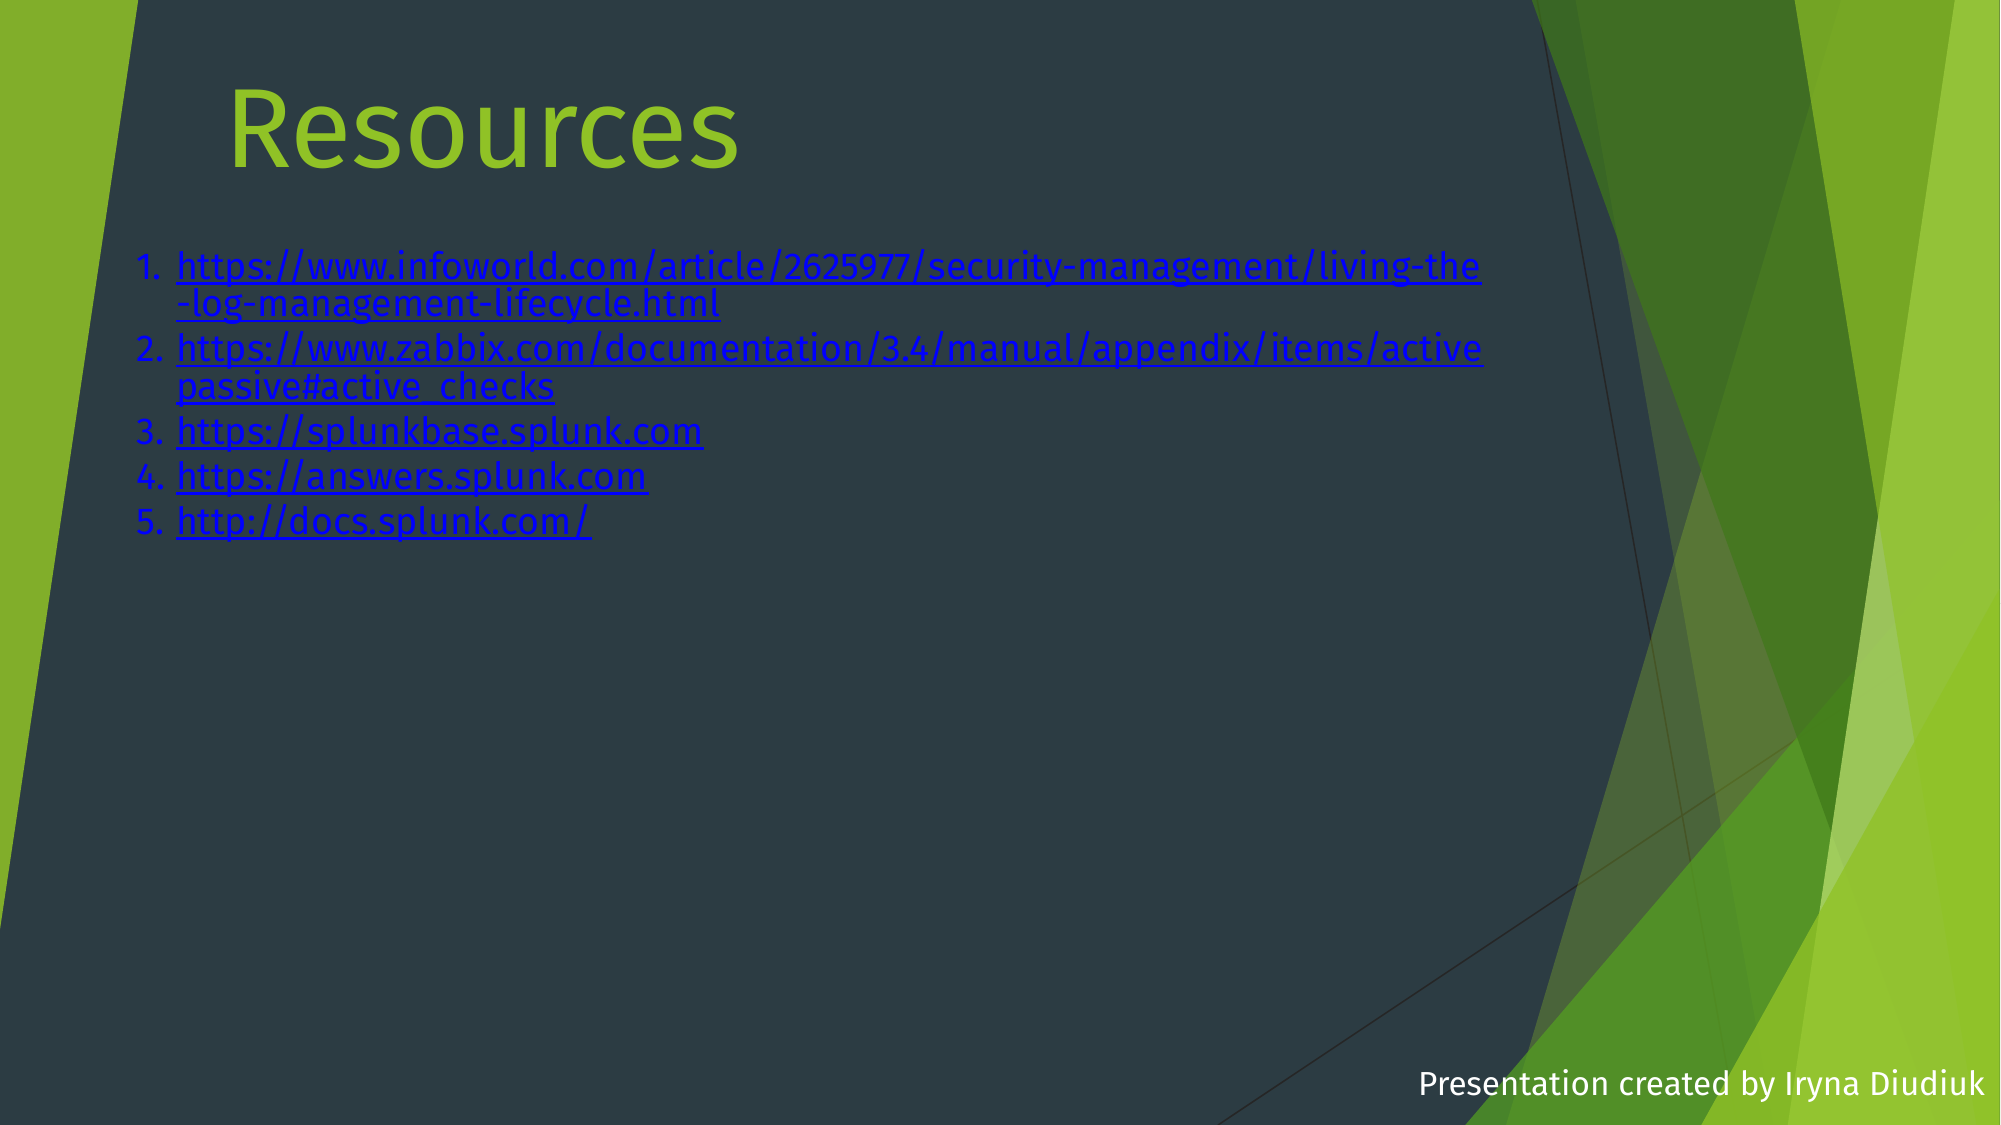

# Resources
https://www.infoworld.com/article/2625977/security-management/living-the-log-management-lifecycle.html
https://www.zabbix.com/documentation/3.4/manual/appendix/items/activepassive#active_checks
https://splunkbase.splunk.com
https://answers.splunk.com
http://docs.splunk.com/
Presentation created by Iryna Diudiuk